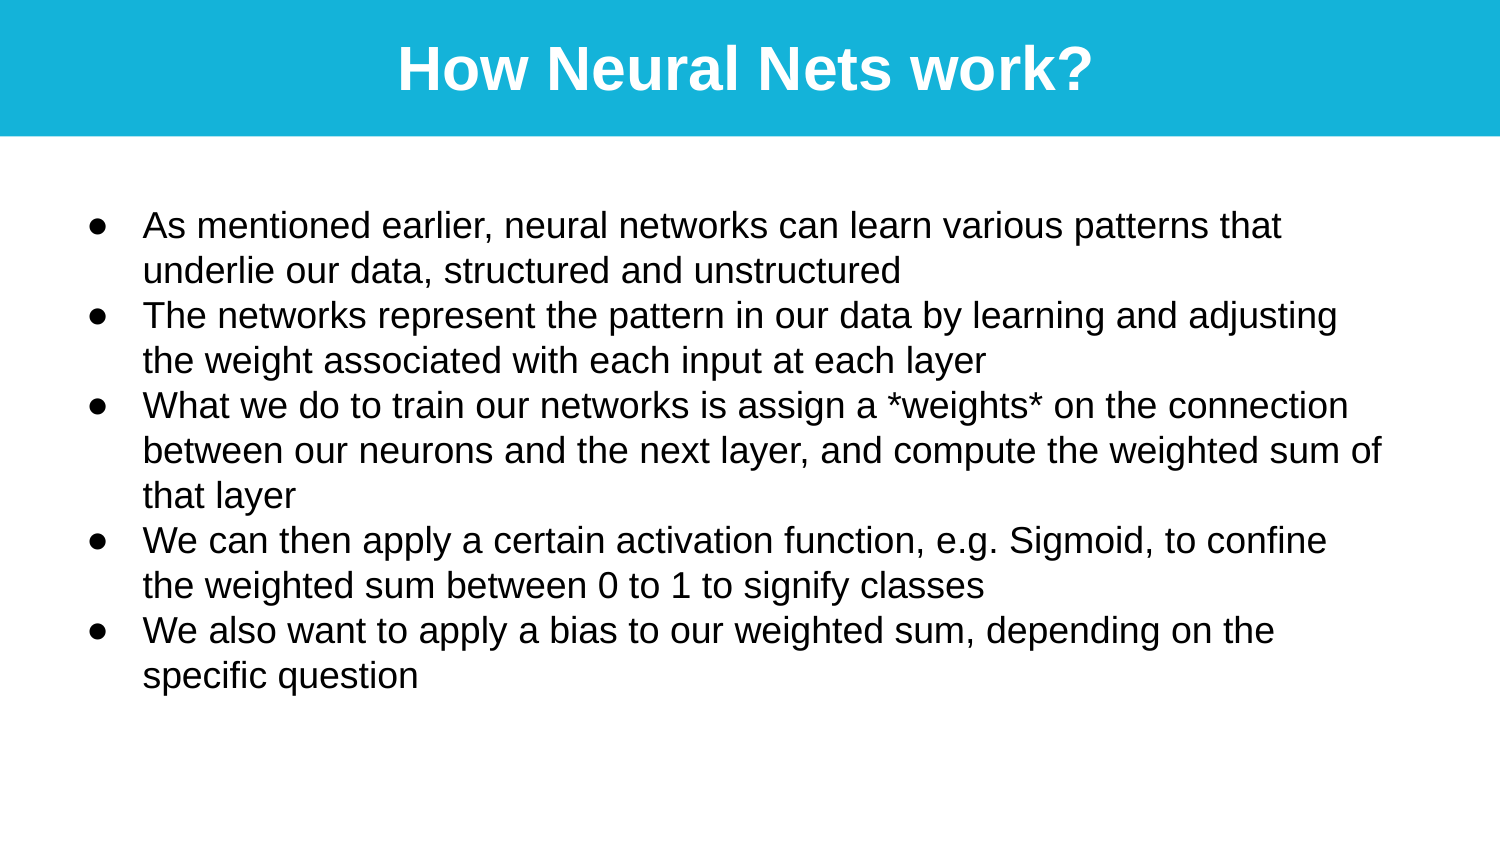

How Neural Nets work?
As mentioned earlier, neural networks can learn various patterns that underlie our data, structured and unstructured
The networks represent the pattern in our data by learning and adjusting the weight associated with each input at each layer
What we do to train our networks is assign a *weights* on the connection between our neurons and the next layer, and compute the weighted sum of that layer
We can then apply a certain activation function, e.g. Sigmoid, to confine the weighted sum between 0 to 1 to signify classes
We also want to apply a bias to our weighted sum, depending on the specific question